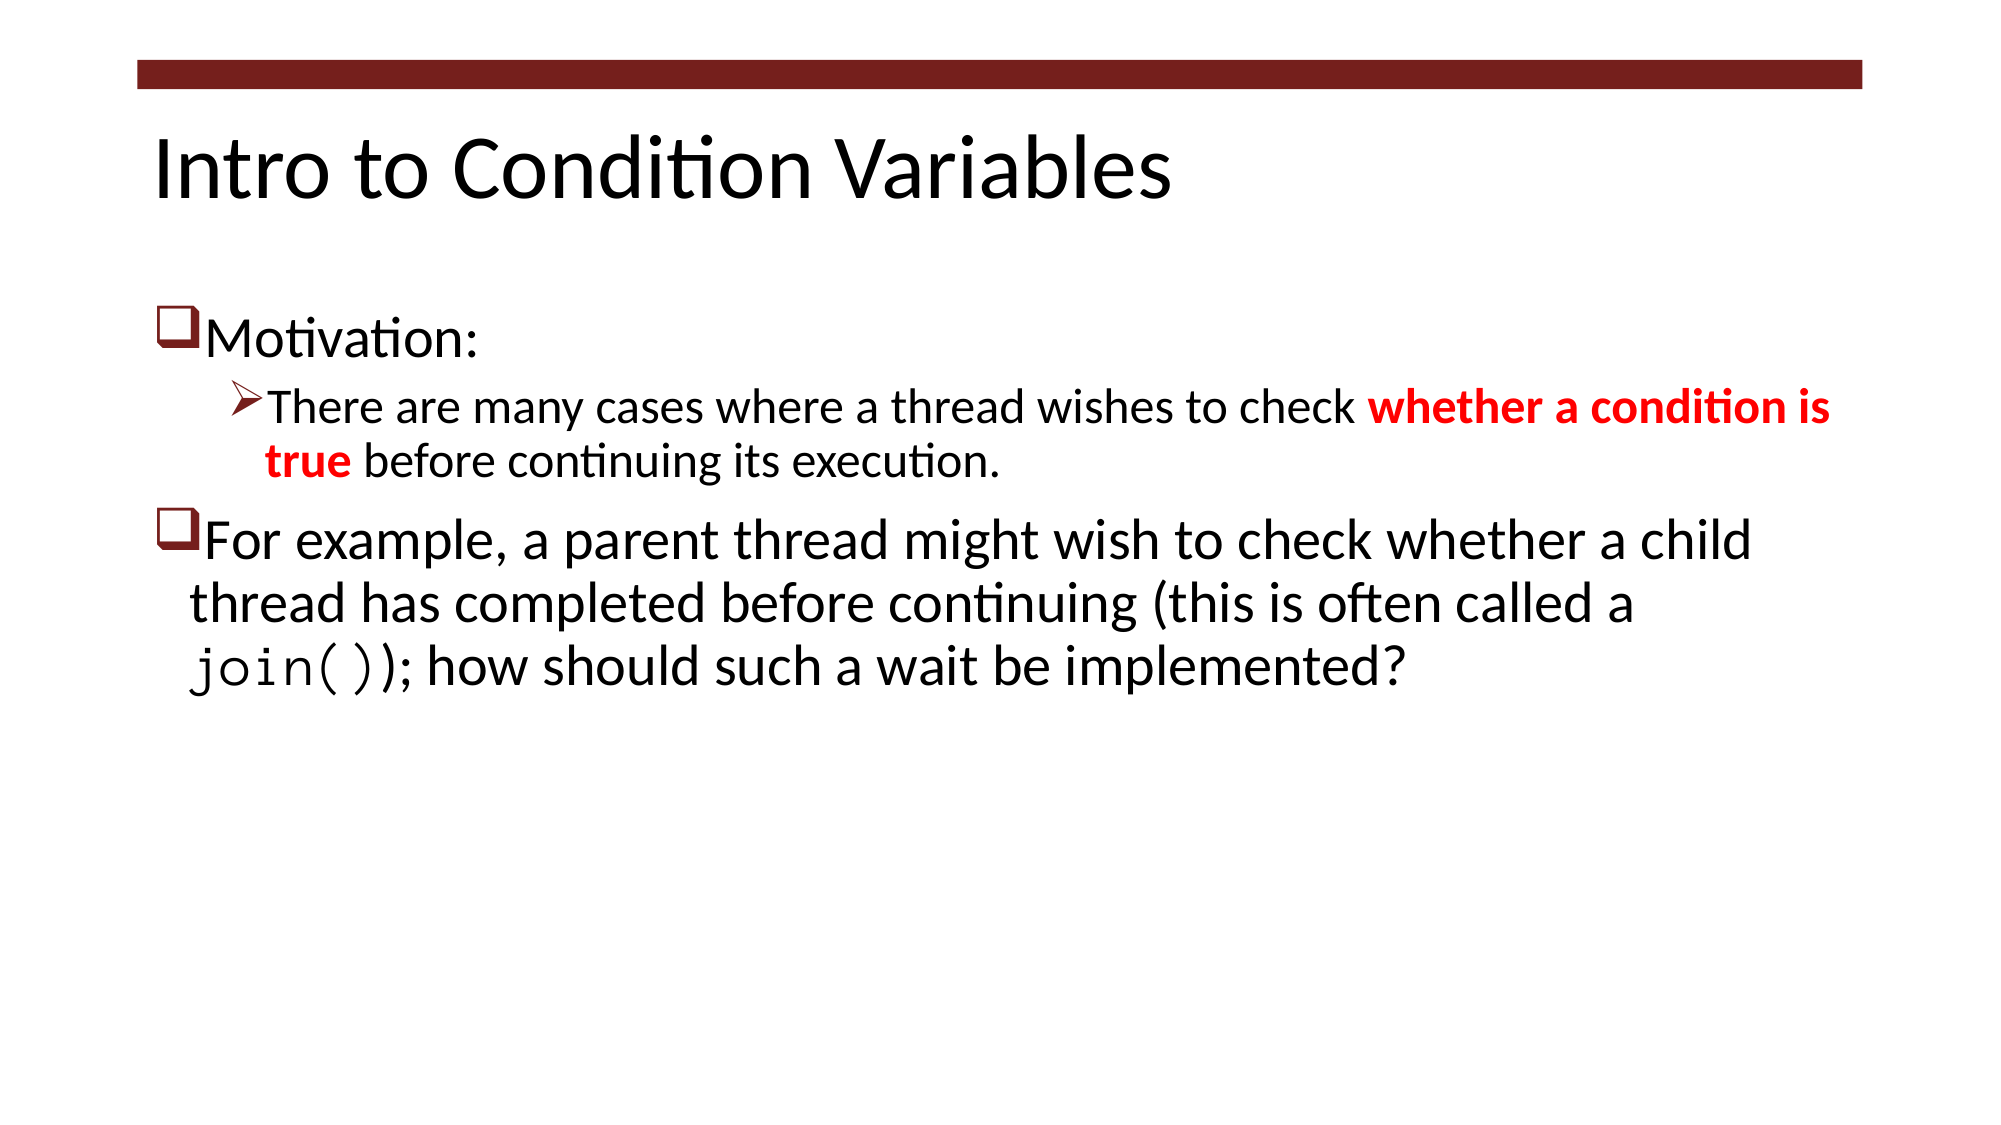

# Intro to Condition Variables
Motivation:
There are many cases where a thread wishes to check whether a condition is true before continuing its execution.
For example, a parent thread might wish to check whether a child thread has completed before continuing (this is often called a join()); how should such a wait be implemented?